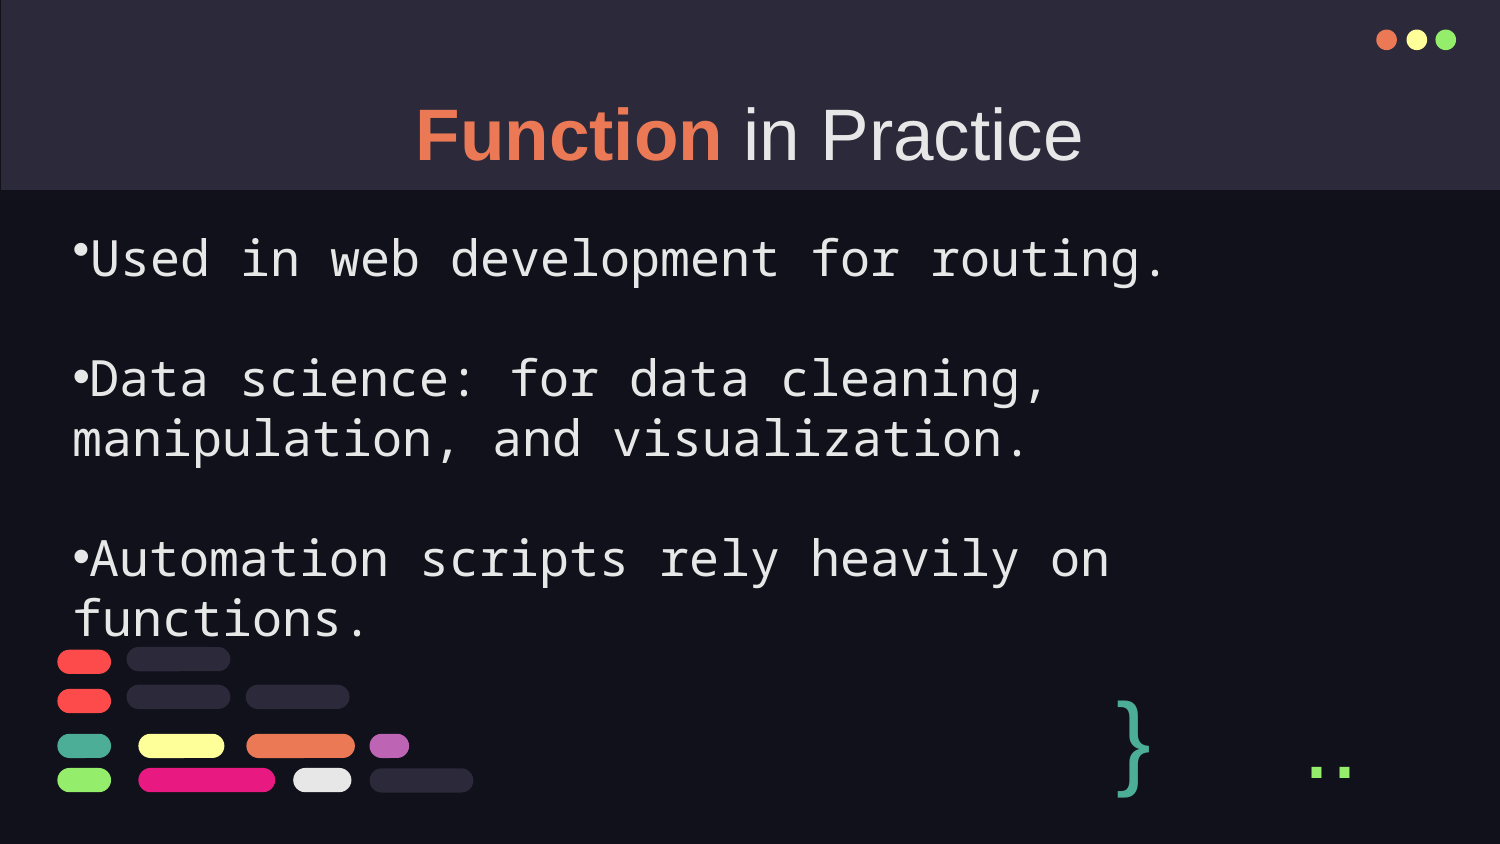

# Function in Practice

Used in web development for routing.

Data science: for data cleaning, manipulation, and visualization.

Automation scripts rely heavily on functions.

}
..